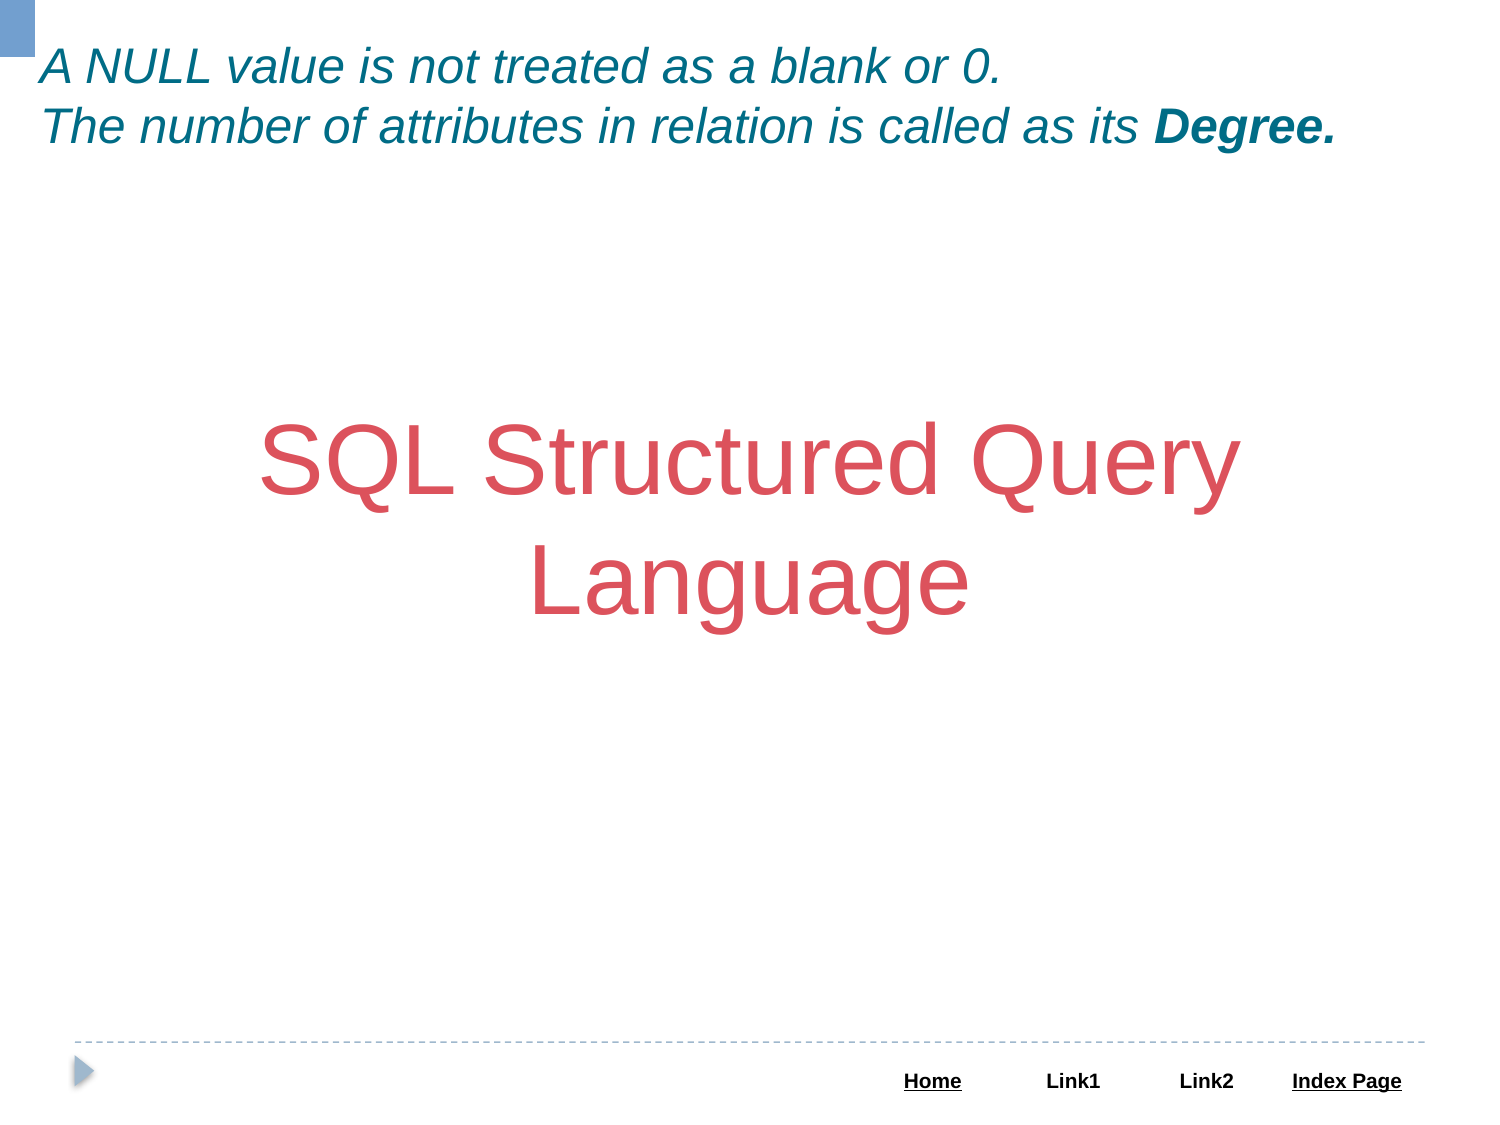

A NULL value is not treated as a blank or 0.
The number of attributes in relation is called as its Degree.
SQL Structured Query Language